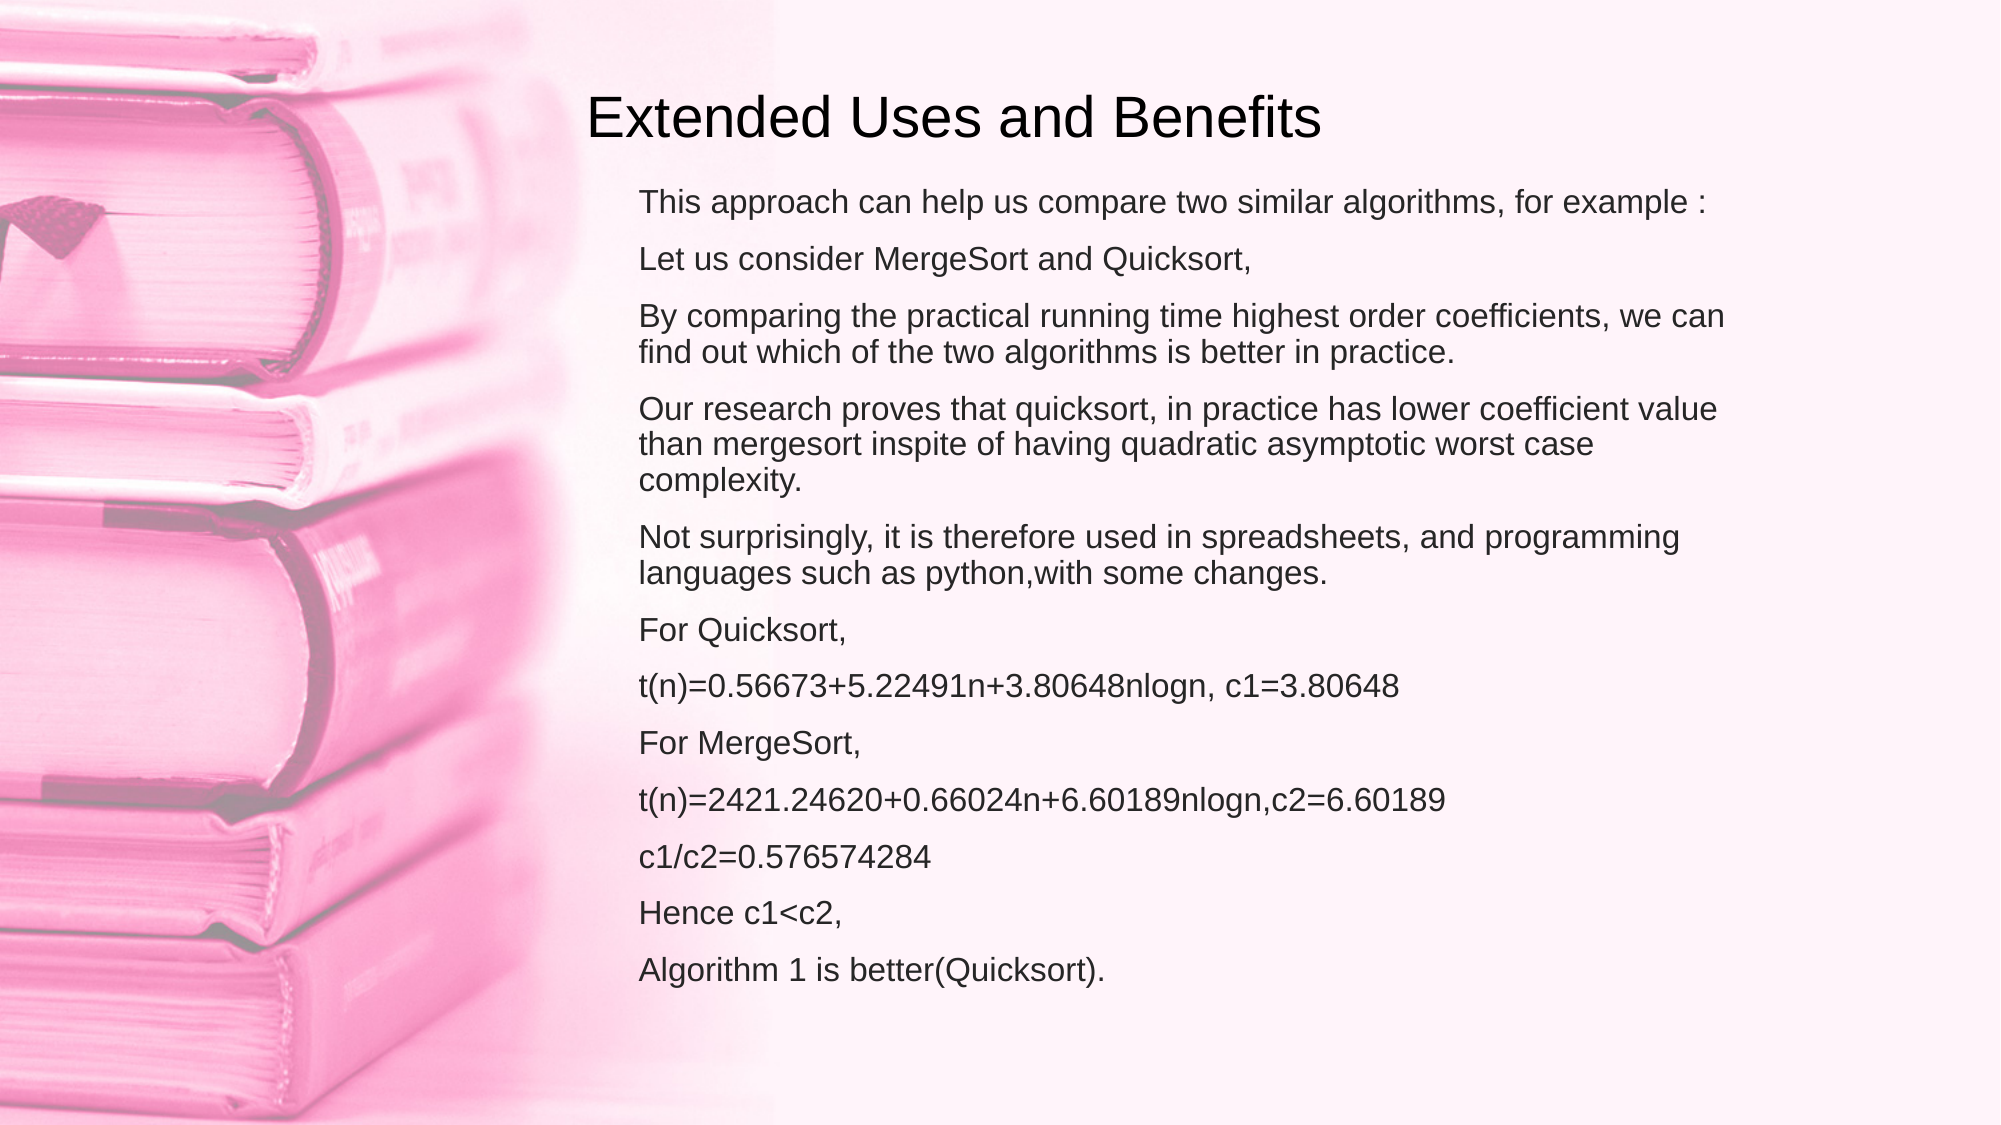

Extended Uses and Benefits
This approach can help us compare two similar algorithms, for example :
Let us consider MergeSort and Quicksort,
By comparing the practical running time highest order coefficients, we can find out which of the two algorithms is better in practice.
Our research proves that quicksort, in practice has lower coefficient value than mergesort inspite of having quadratic asymptotic worst case complexity.
Not surprisingly, it is therefore used in spreadsheets, and programming languages such as python,with some changes.
For Quicksort,
t(n)=0.56673+5.22491n+3.80648nlogn, c1=3.80648
For MergeSort,
t(n)=2421.24620+0.66024n+6.60189nlogn,c2=6.60189
c1/c2=0.576574284
Hence c1<c2,
Algorithm 1 is better(Quicksort).